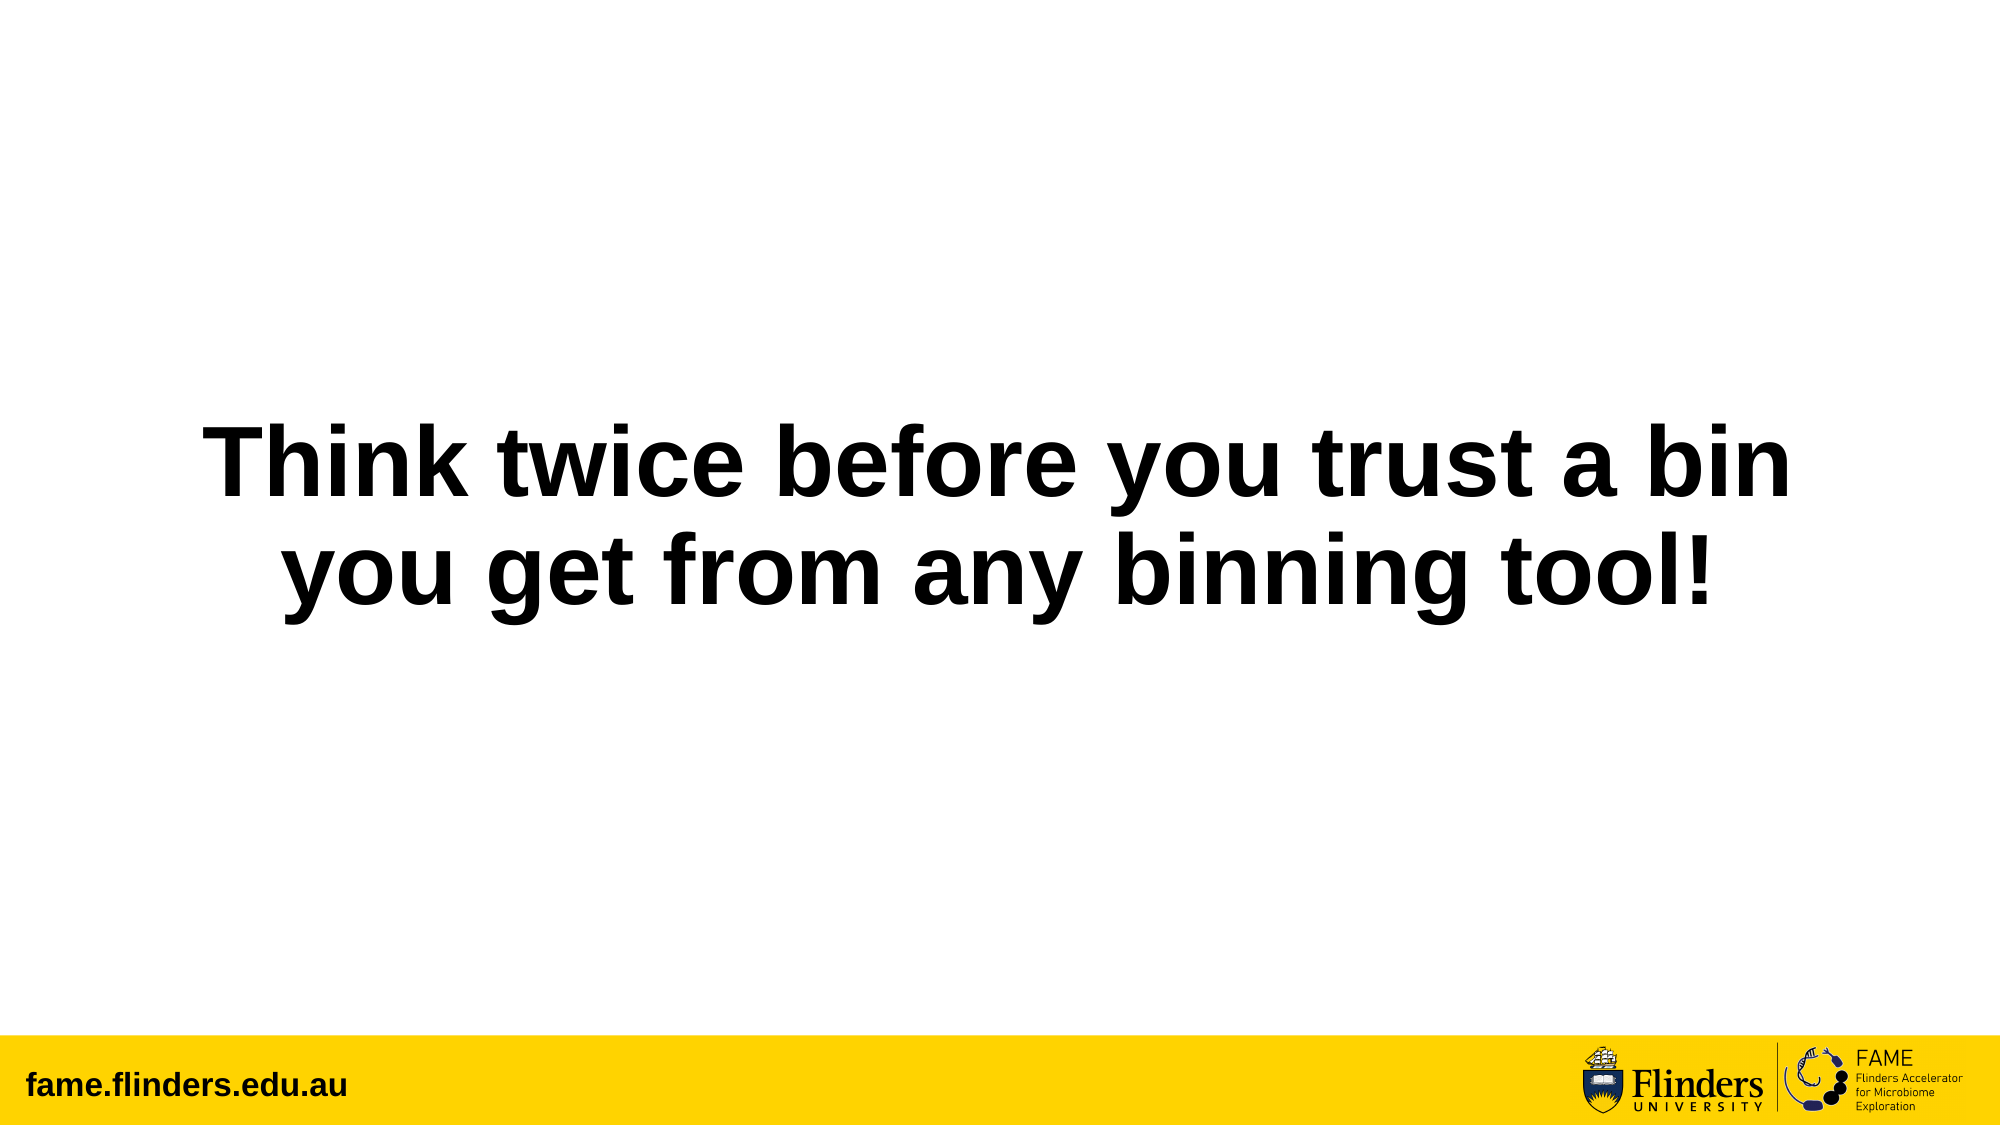

# Think twice before you trust a bin you get from any binning tool!